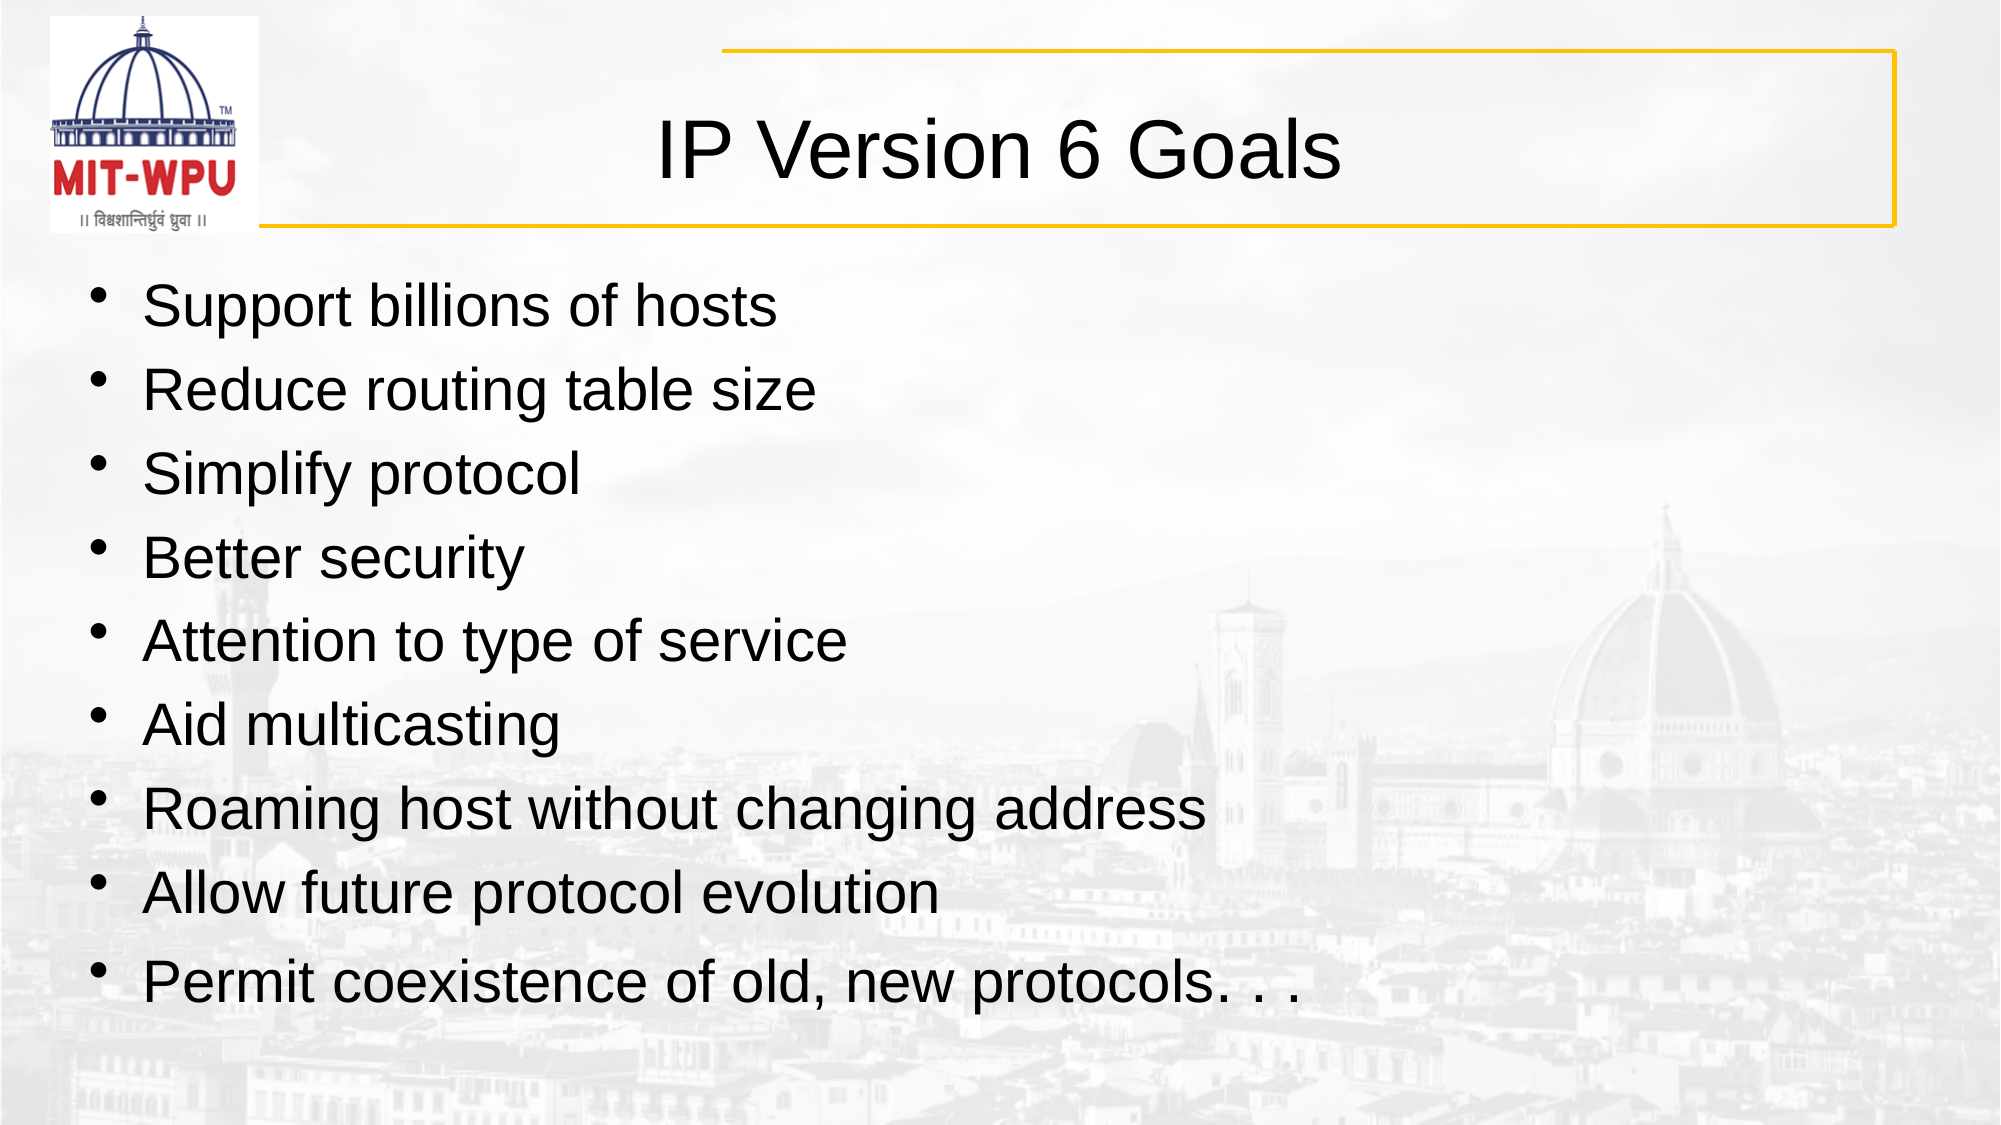

# IP Version 6 Goals
Support billions of hosts
Reduce routing table size
Simplify protocol
Better security
Attention to type of service
Aid multicasting
Roaming host without changing address
Allow future protocol evolution
Permit coexistence of old, new protocols. . .